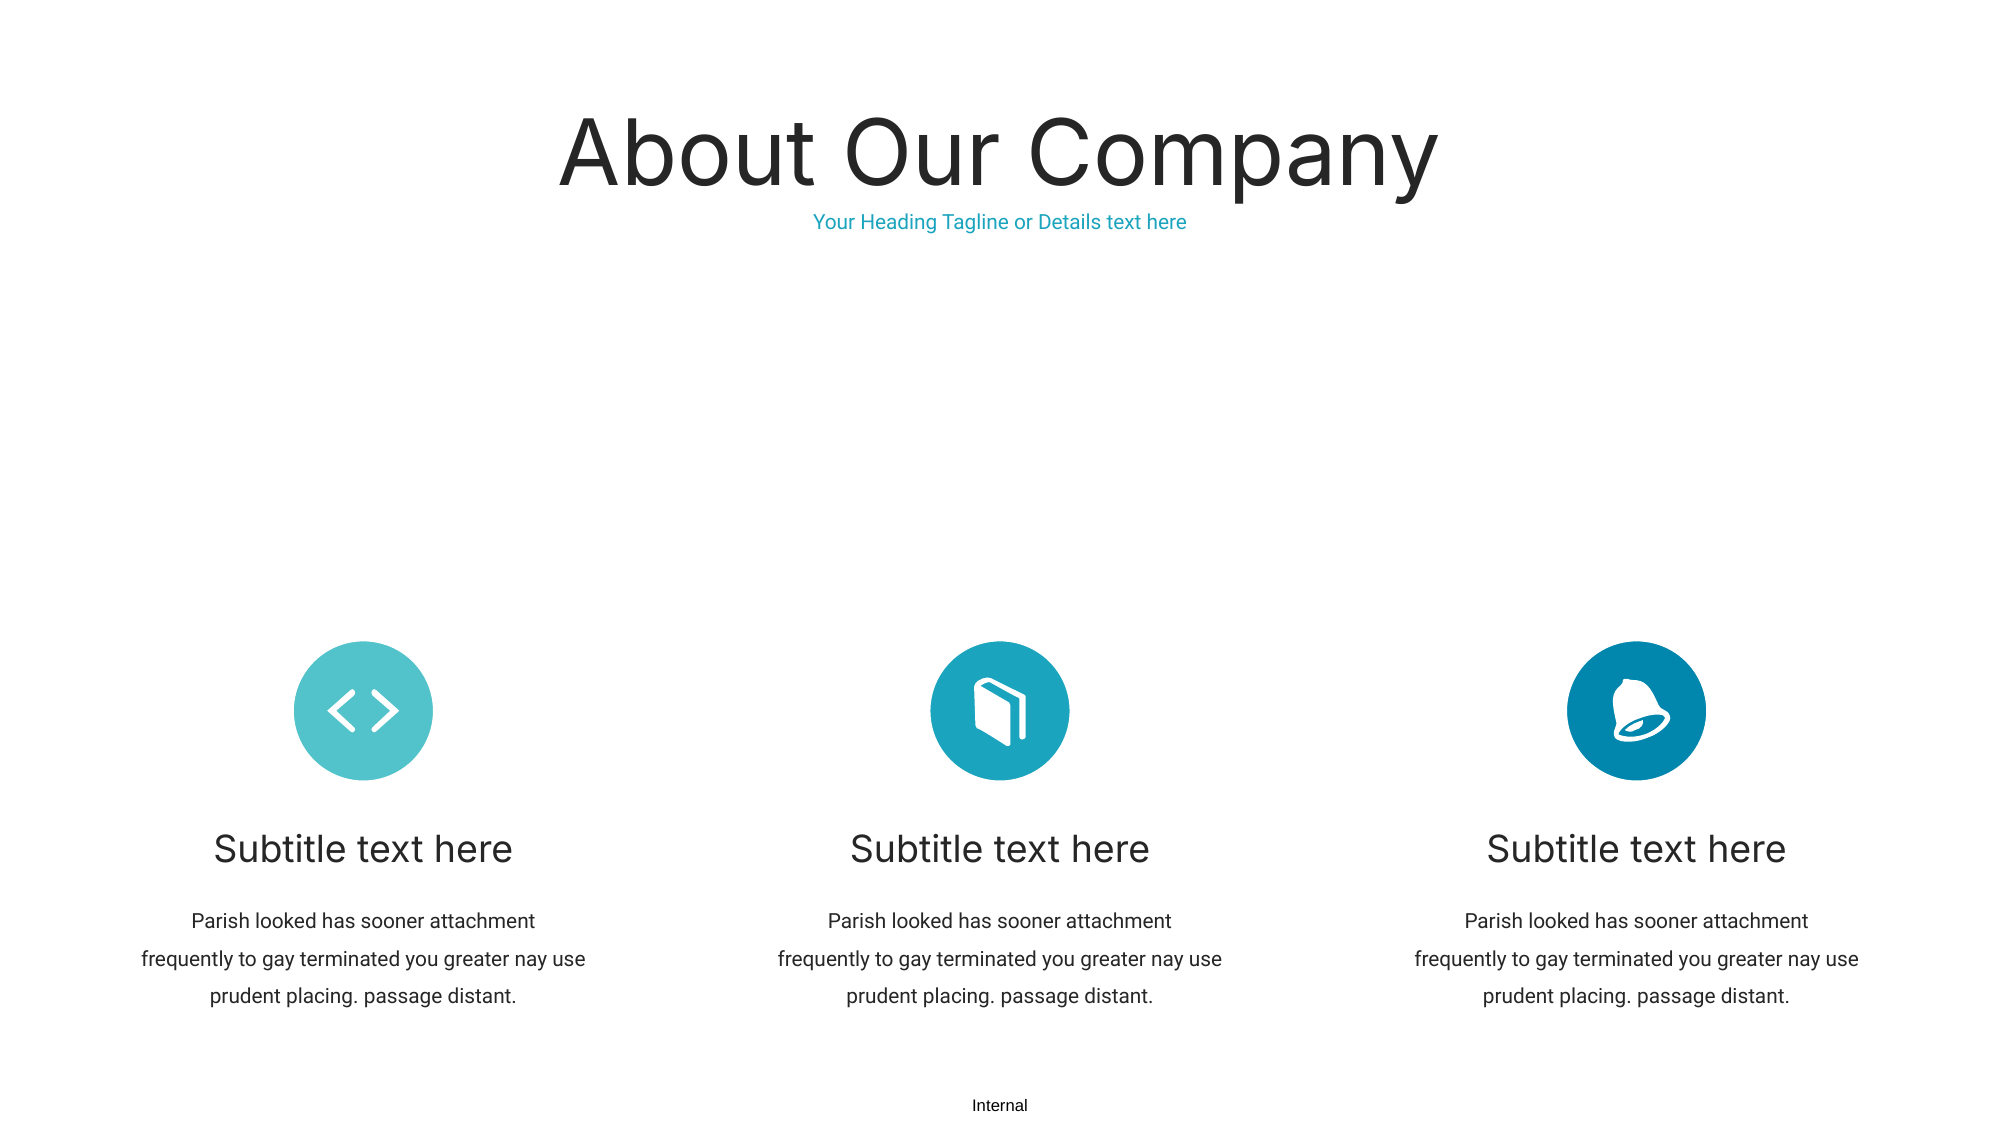

About Our Company
Your Heading Tagline or Details text here

Subtitle text here
Subtitle text here
Subtitle text here
Parish looked has sooner attachment
frequently to gay terminated you greater nay use prudent placing. passage distant.
Parish looked has sooner attachment
frequently to gay terminated you greater nay use prudent placing. passage distant.
Parish looked has sooner attachment
frequently to gay terminated you greater nay use prudent placing. passage distant.